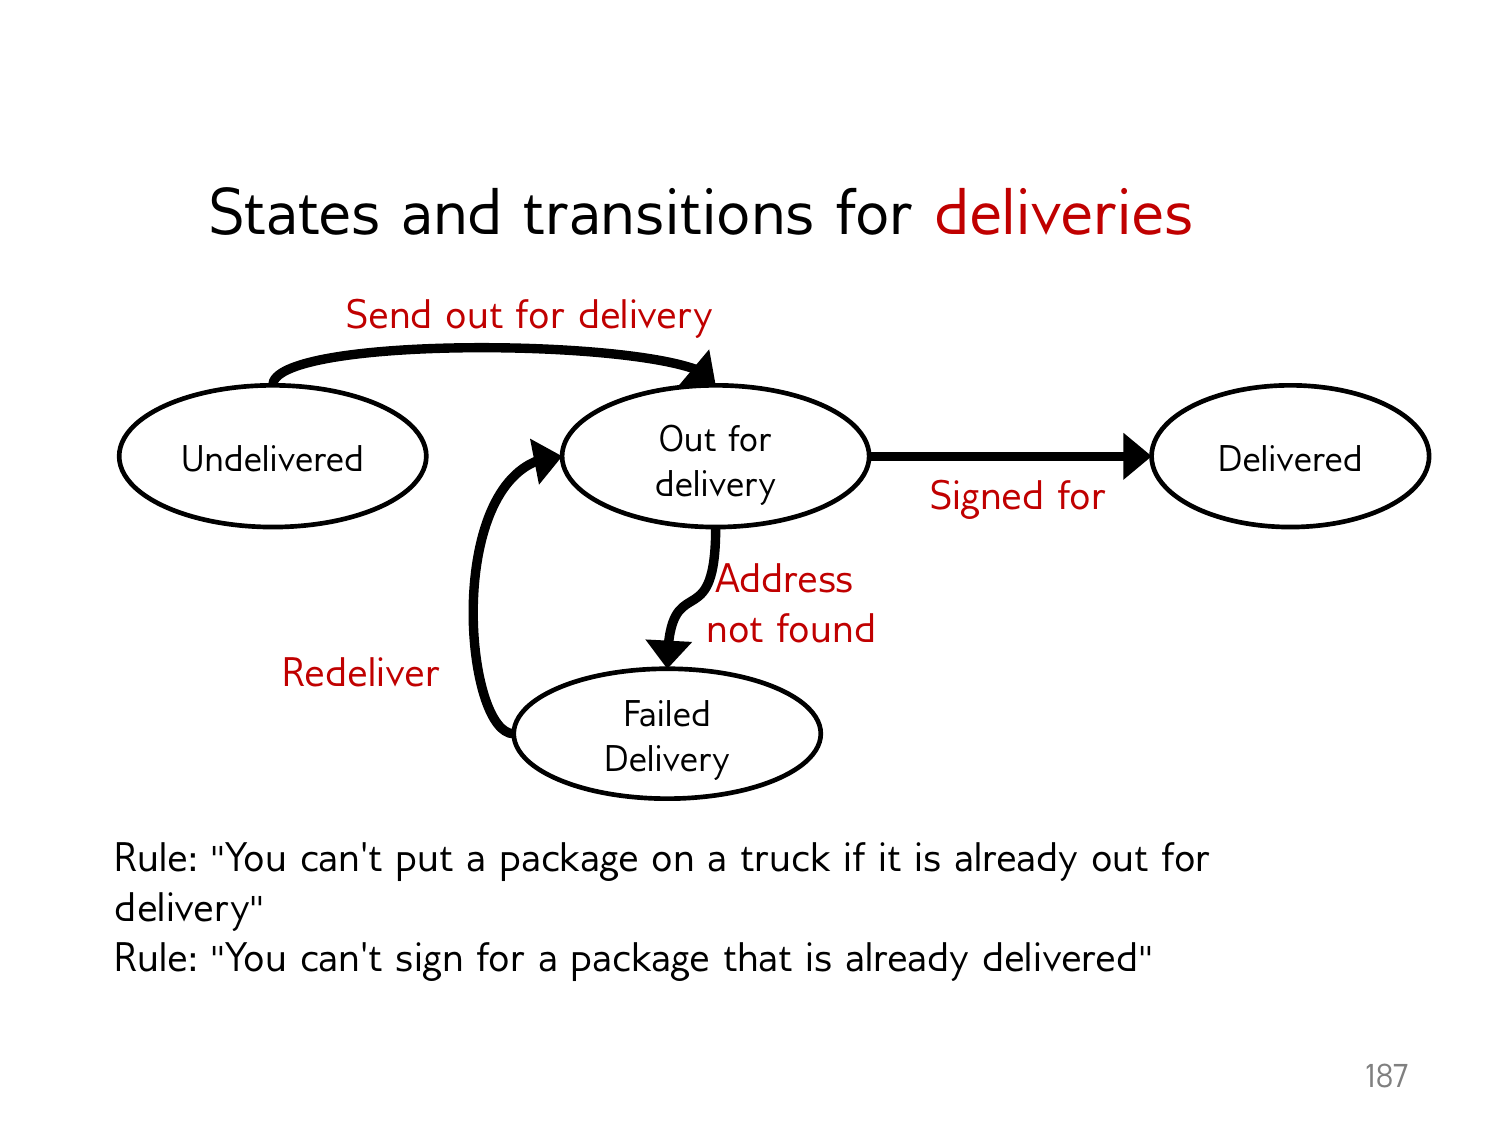

#
States and transitions for deliveries
Send out for delivery
Undelivered
Out for delivery
Delivered
Signed for
Address
not found
Redeliver
Failed Delivery
Rule: "You can't put a package on a truck if it is already out for delivery"
Rule: "You can't sign for a package that is already delivered"